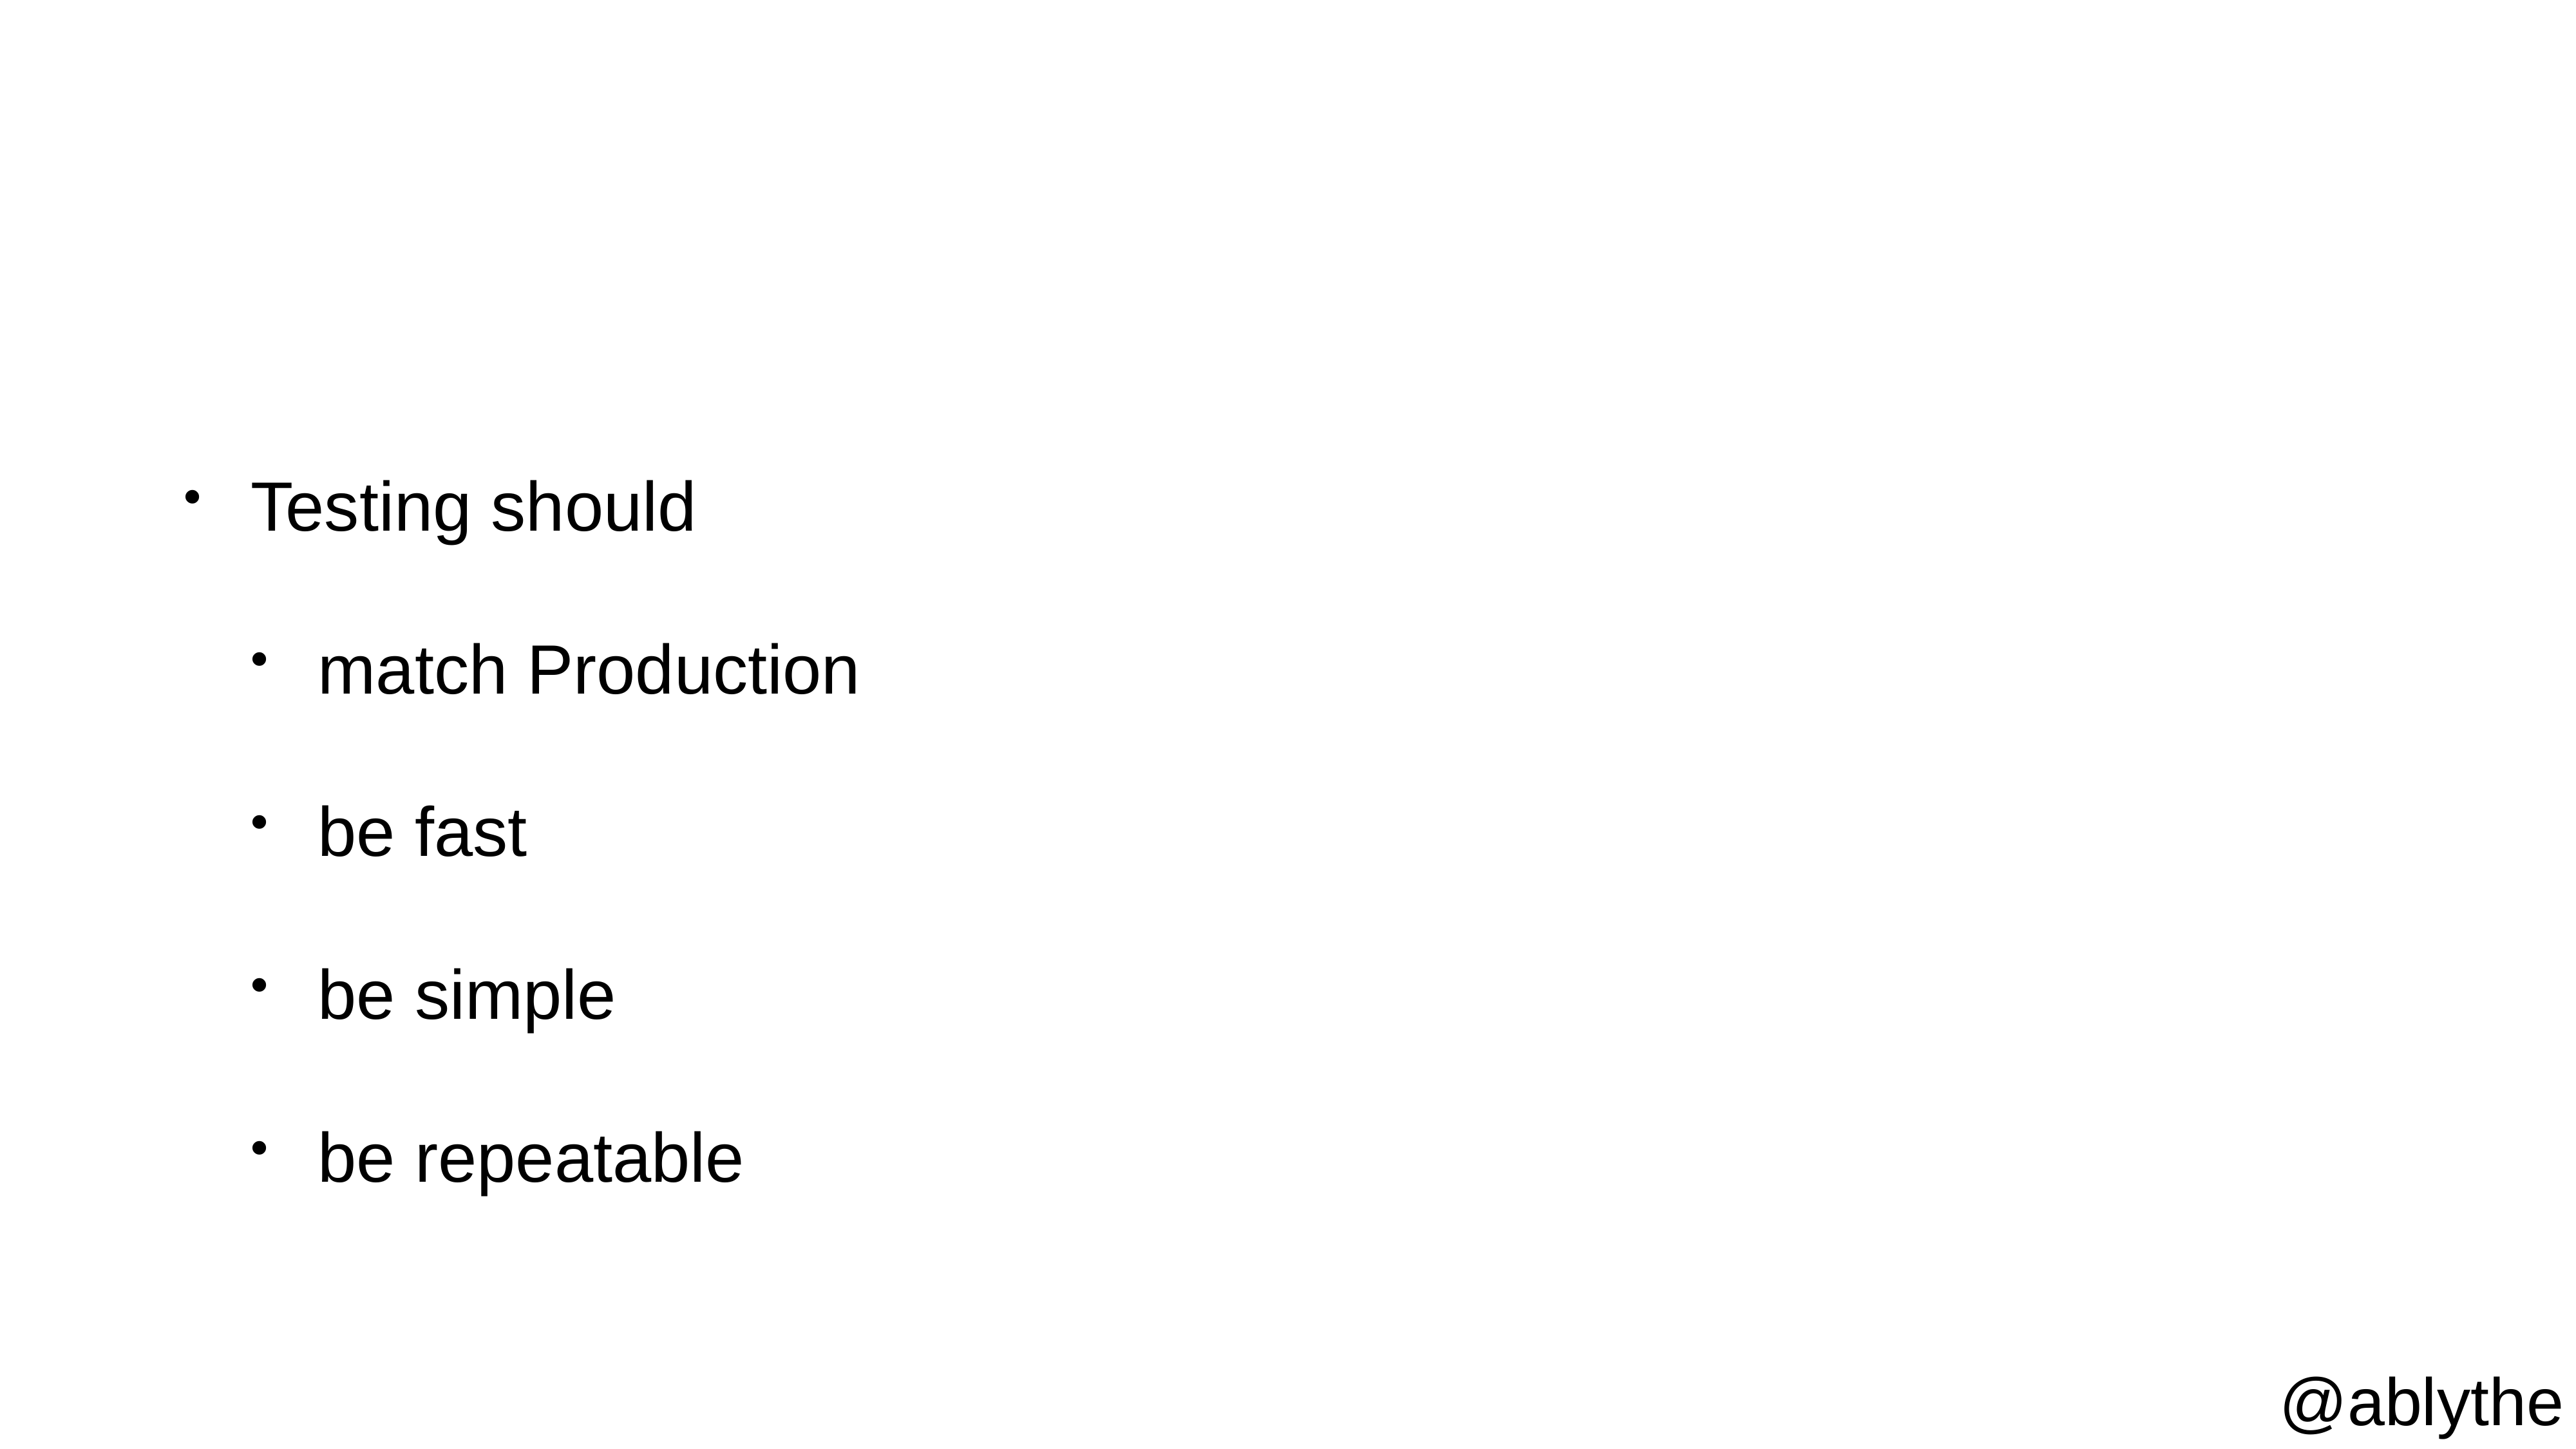

#
Testing should
match Production
be fast
be simple
be repeatable